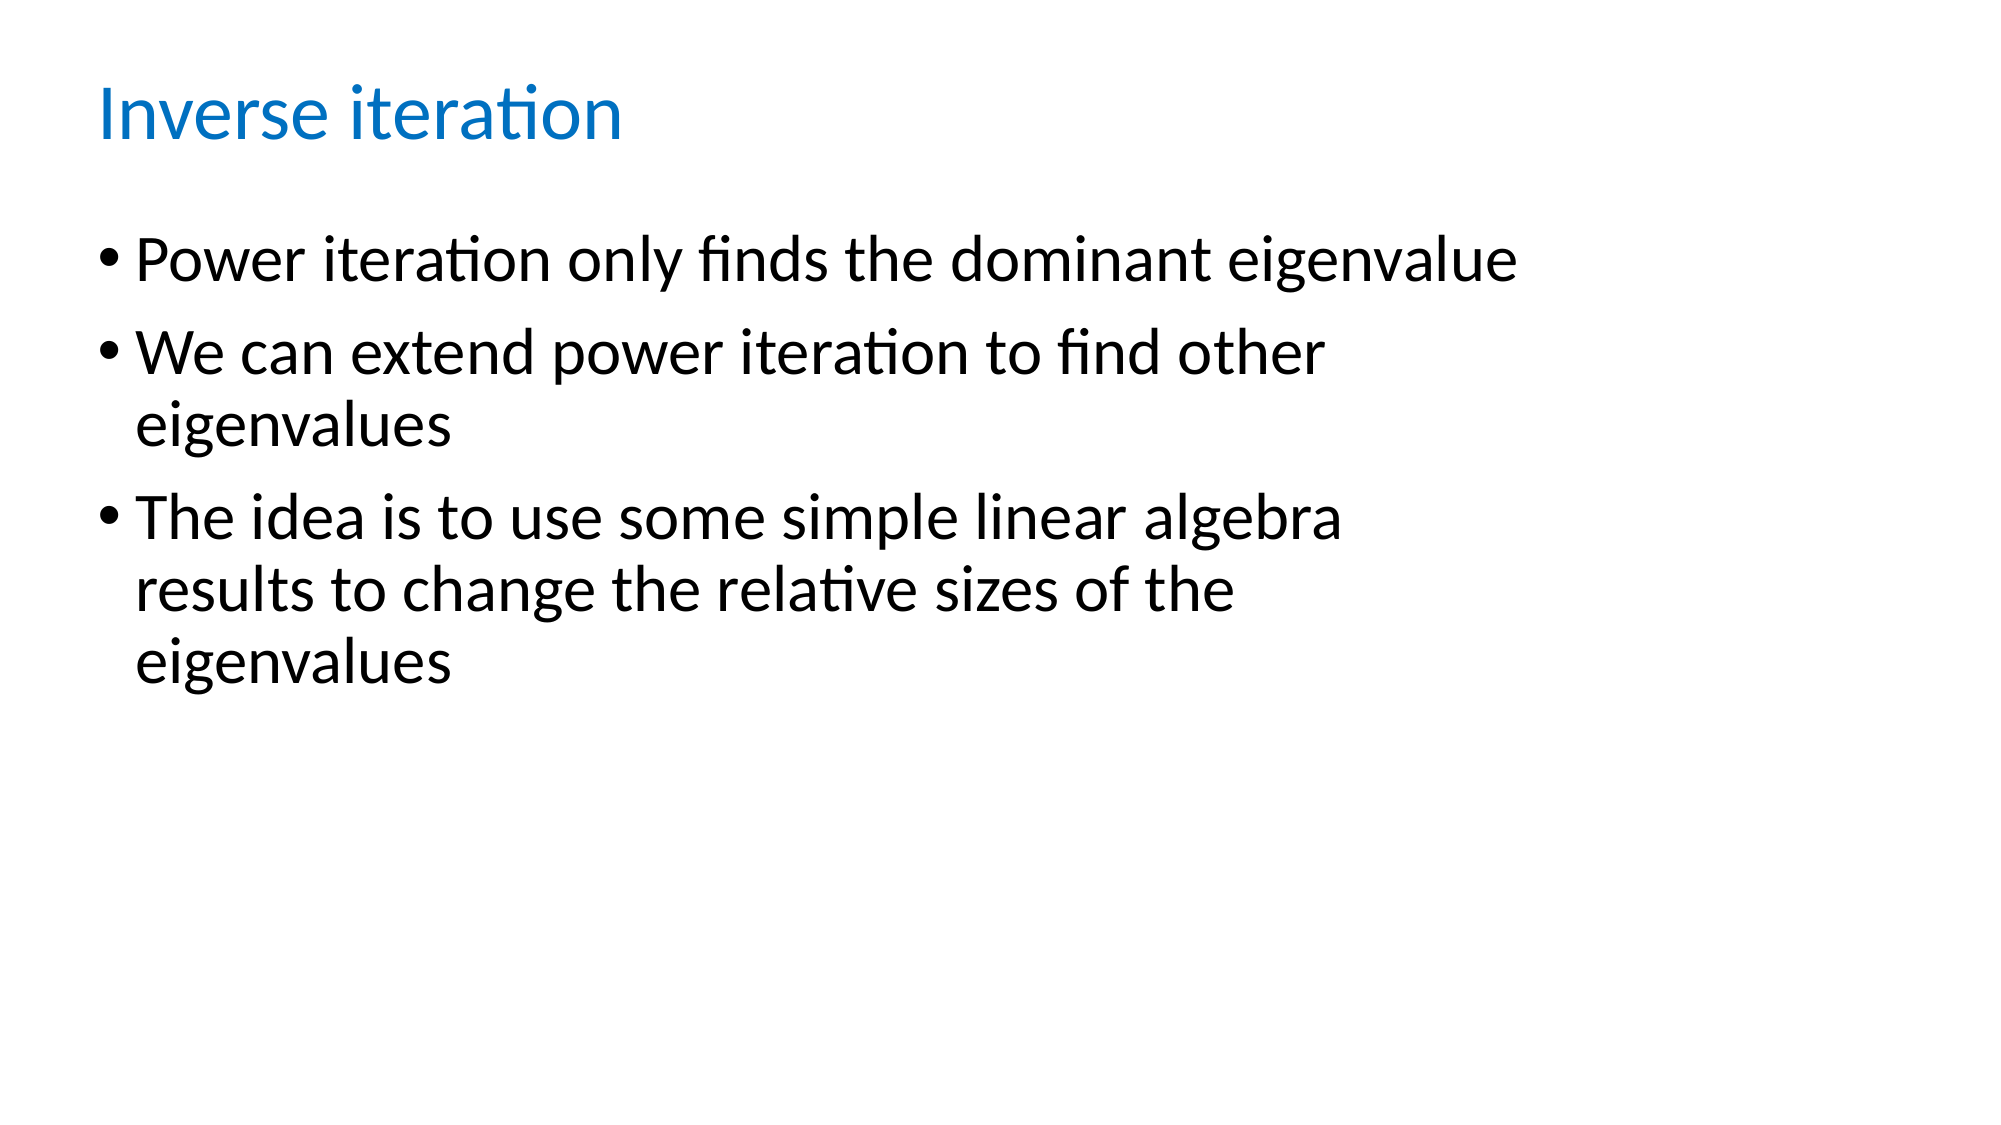

# Inverse iteration
Power iteration only finds the dominant eigenvalue
We can extend power iteration to find other eigenvalues
The idea is to use some simple linear algebra results to change the relative sizes of the eigenvalues